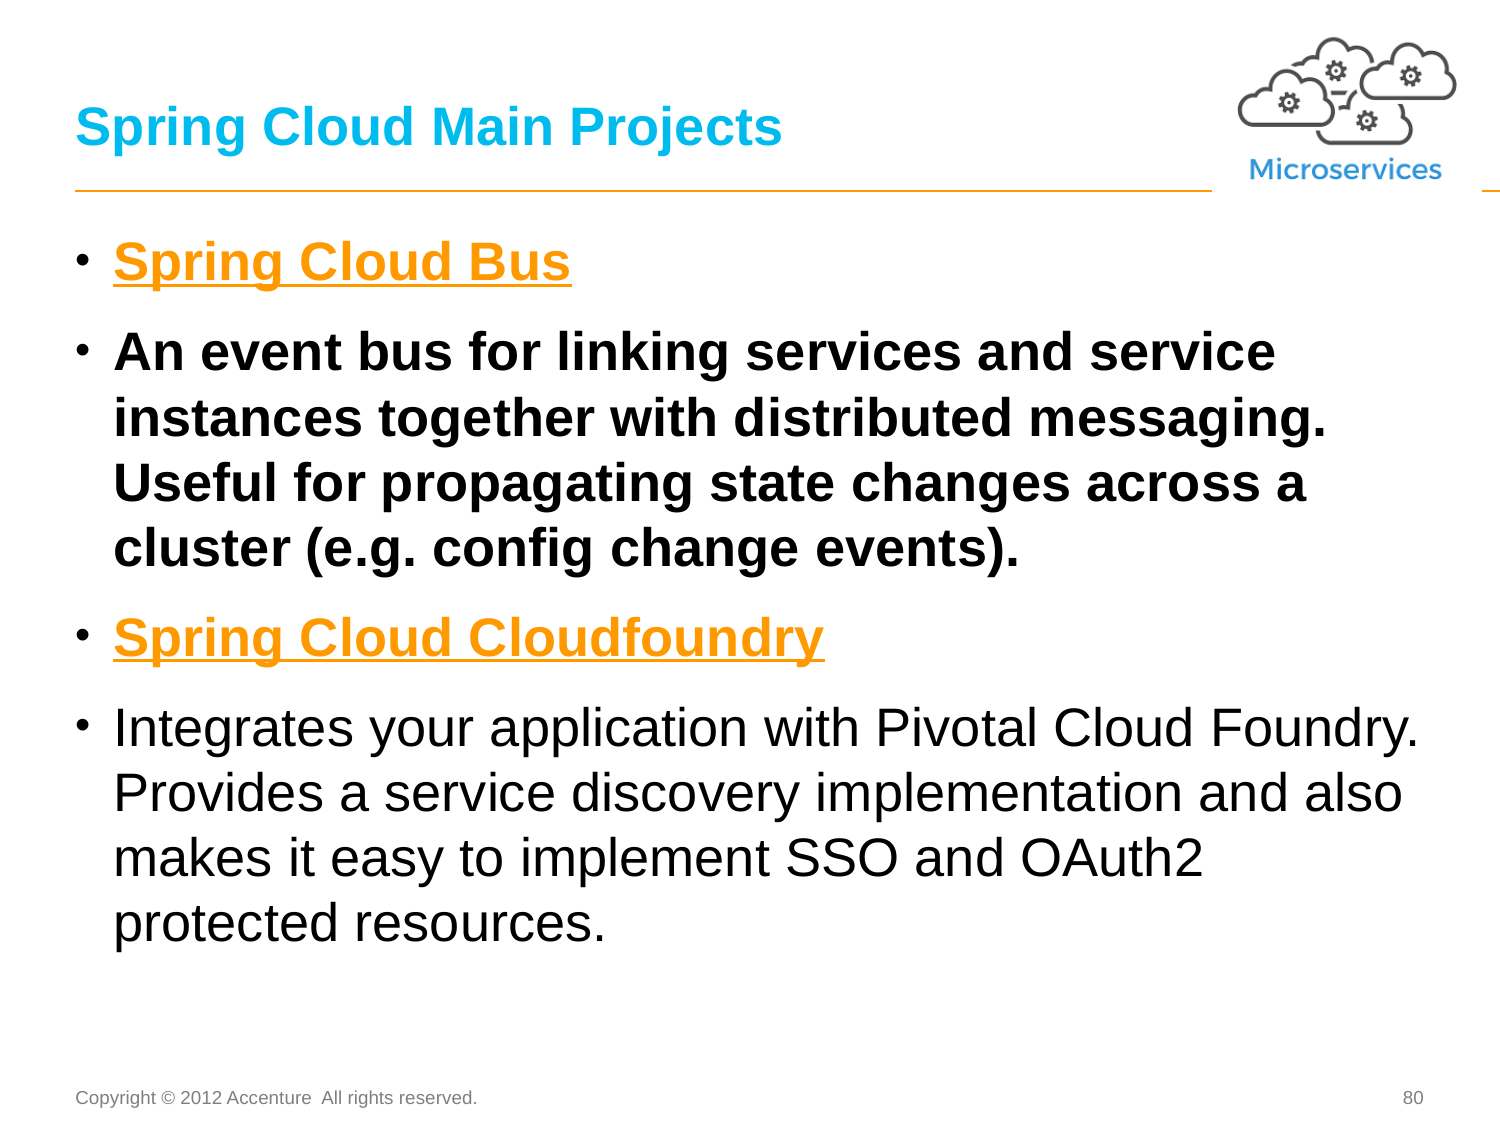

# Spring Cloud Main Projects
Spring Cloud Bus
An event bus for linking services and service instances together with distributed messaging. Useful for propagating state changes across a cluster (e.g. config change events).
Spring Cloud Cloudfoundry
Integrates your application with Pivotal Cloud Foundry. Provides a service discovery implementation and also makes it easy to implement SSO and OAuth2 protected resources.